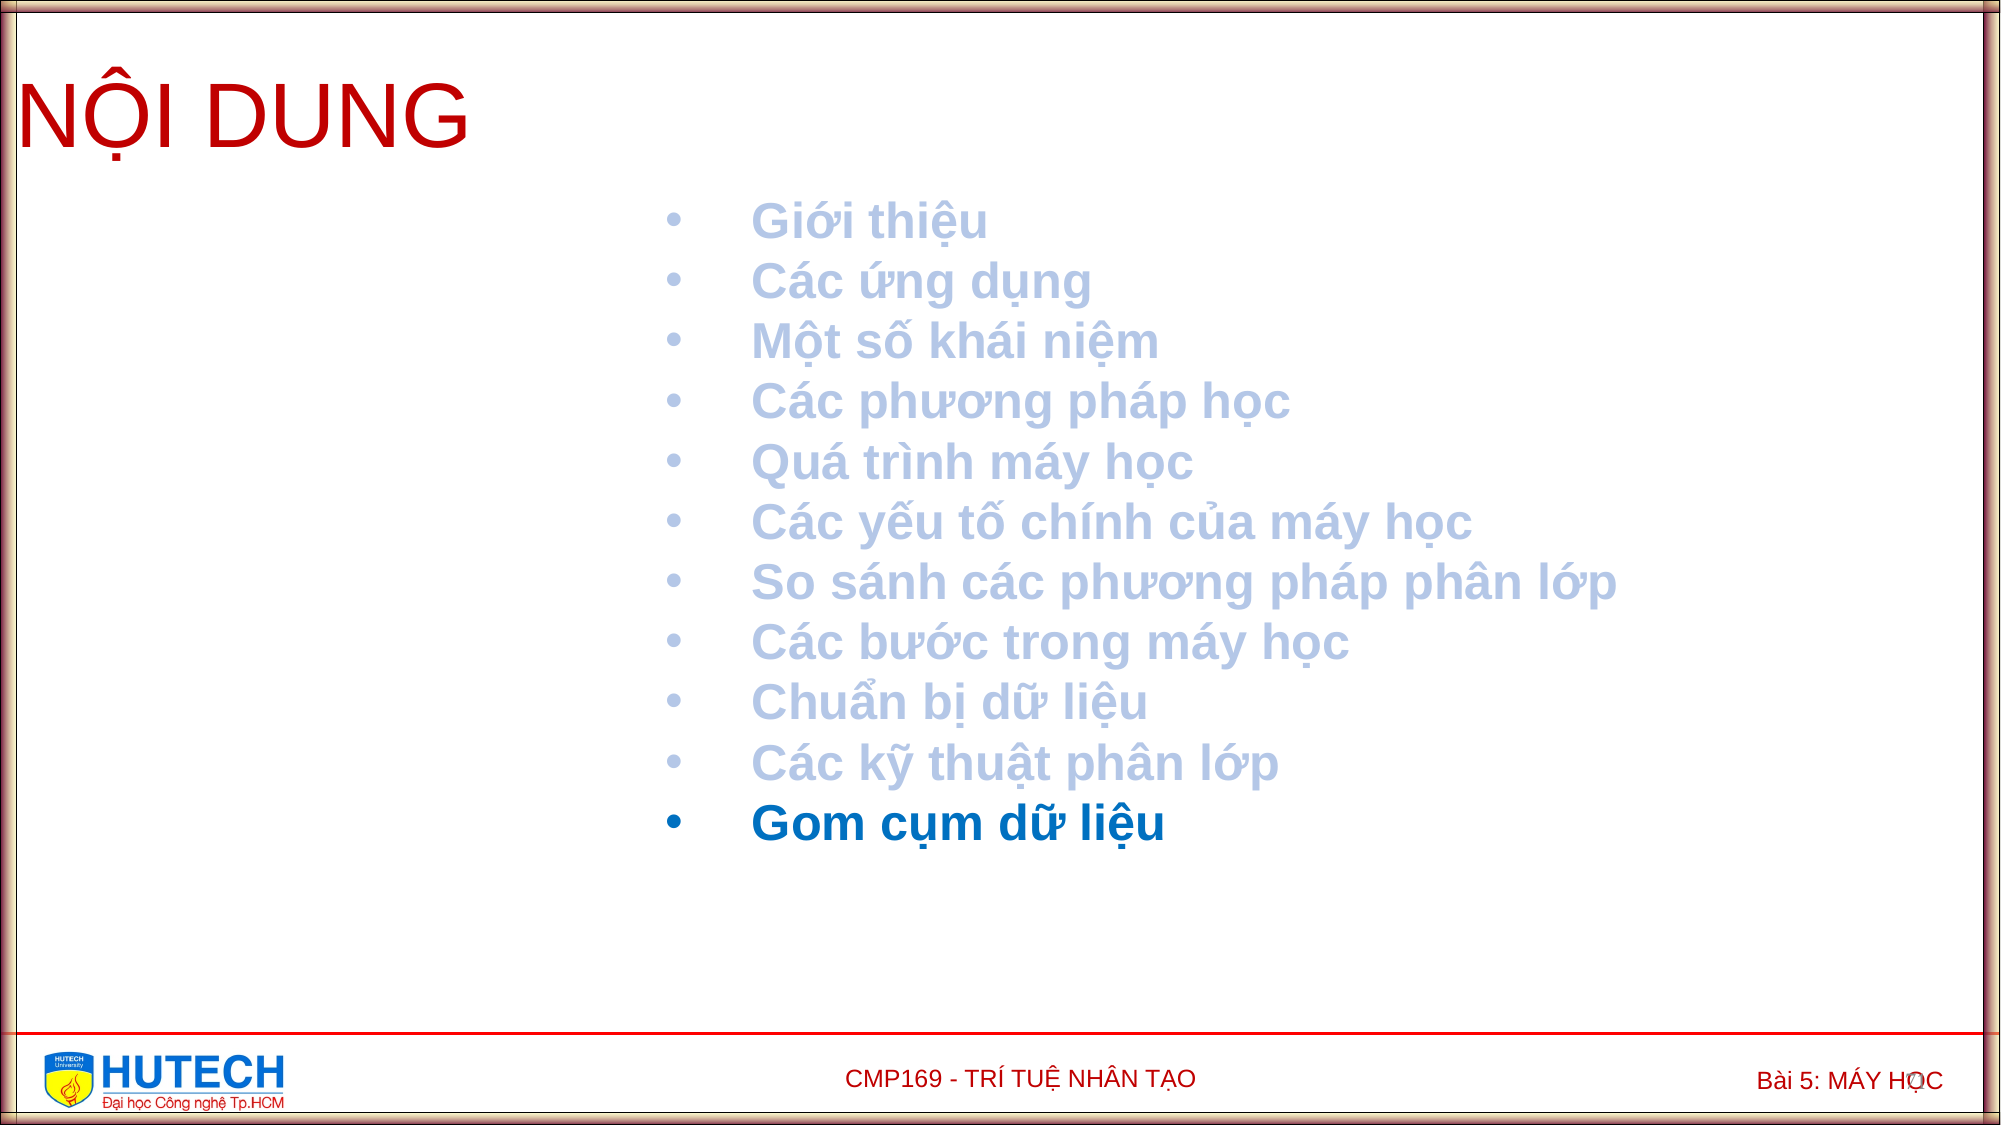

NỘI DUNG
Giới thiệu
Các ứng dụng
Một số khái niệm
Các phương pháp học
Quá trình máy học
Các yếu tố chính của máy học
So sánh các phương pháp phân lớp
Các bước trong máy học
Chuẩn bị dữ liệu
Các kỹ thuật phân lớp
Gom cụm dữ liệu
71